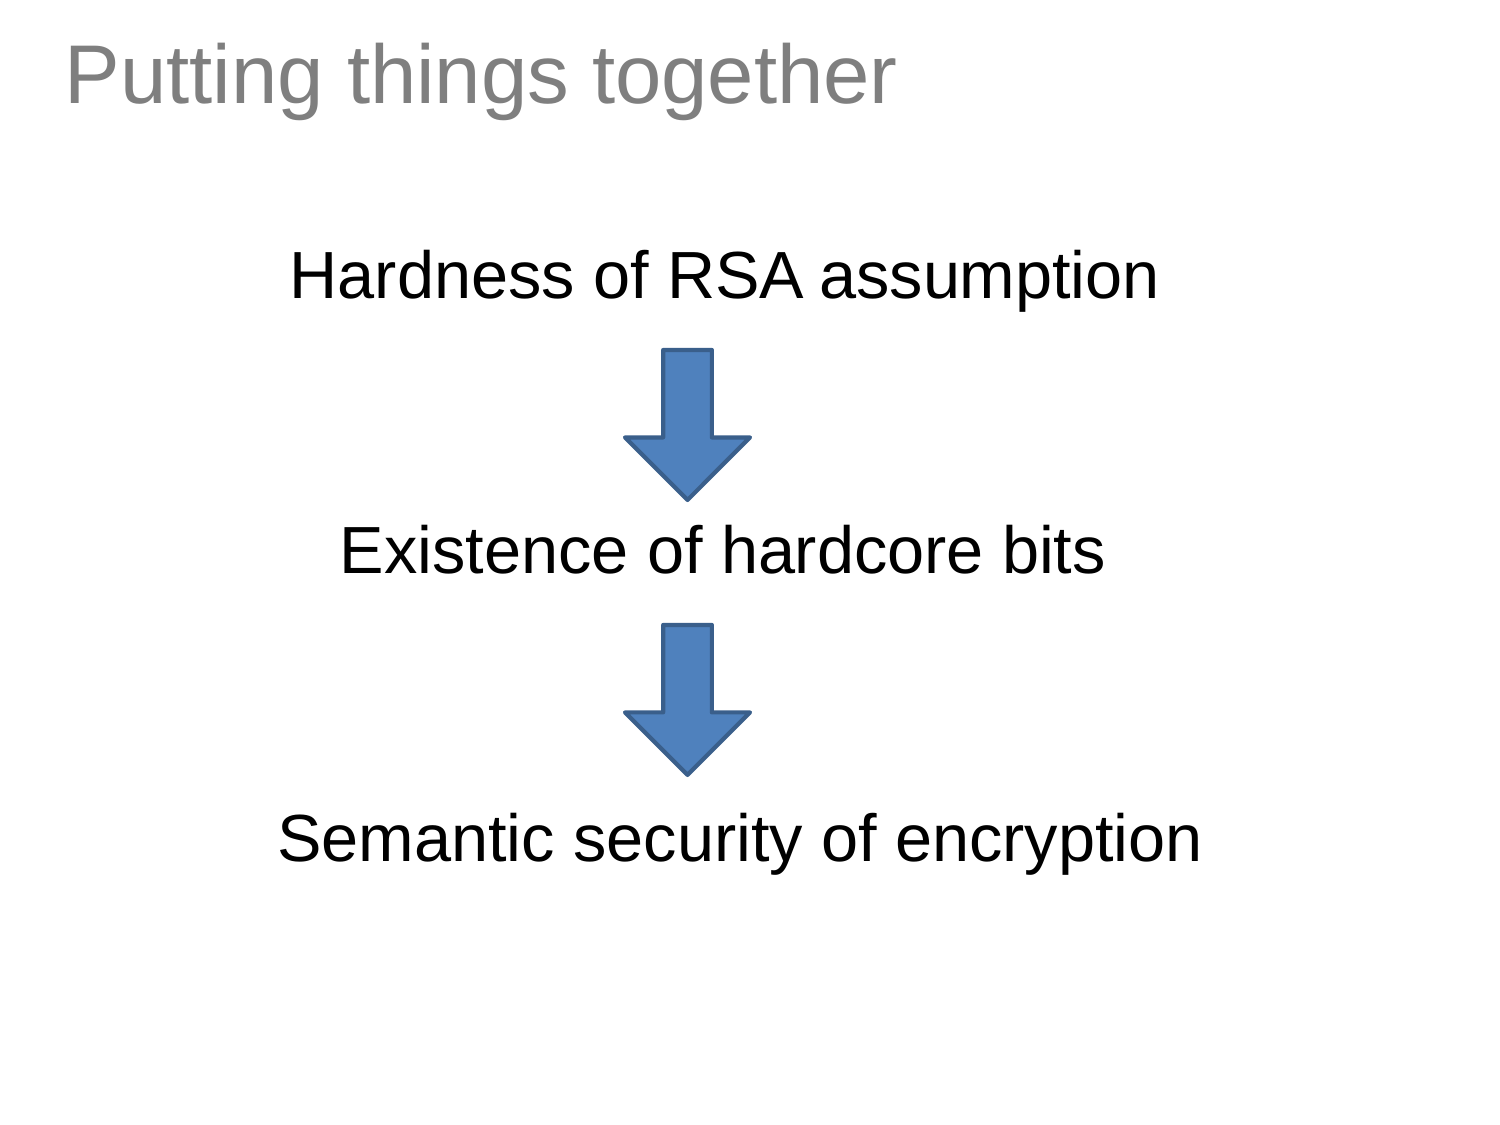

Putting things together
Hardness of RSA assumption

Existence of hardcore bits

Semantic security of encryption